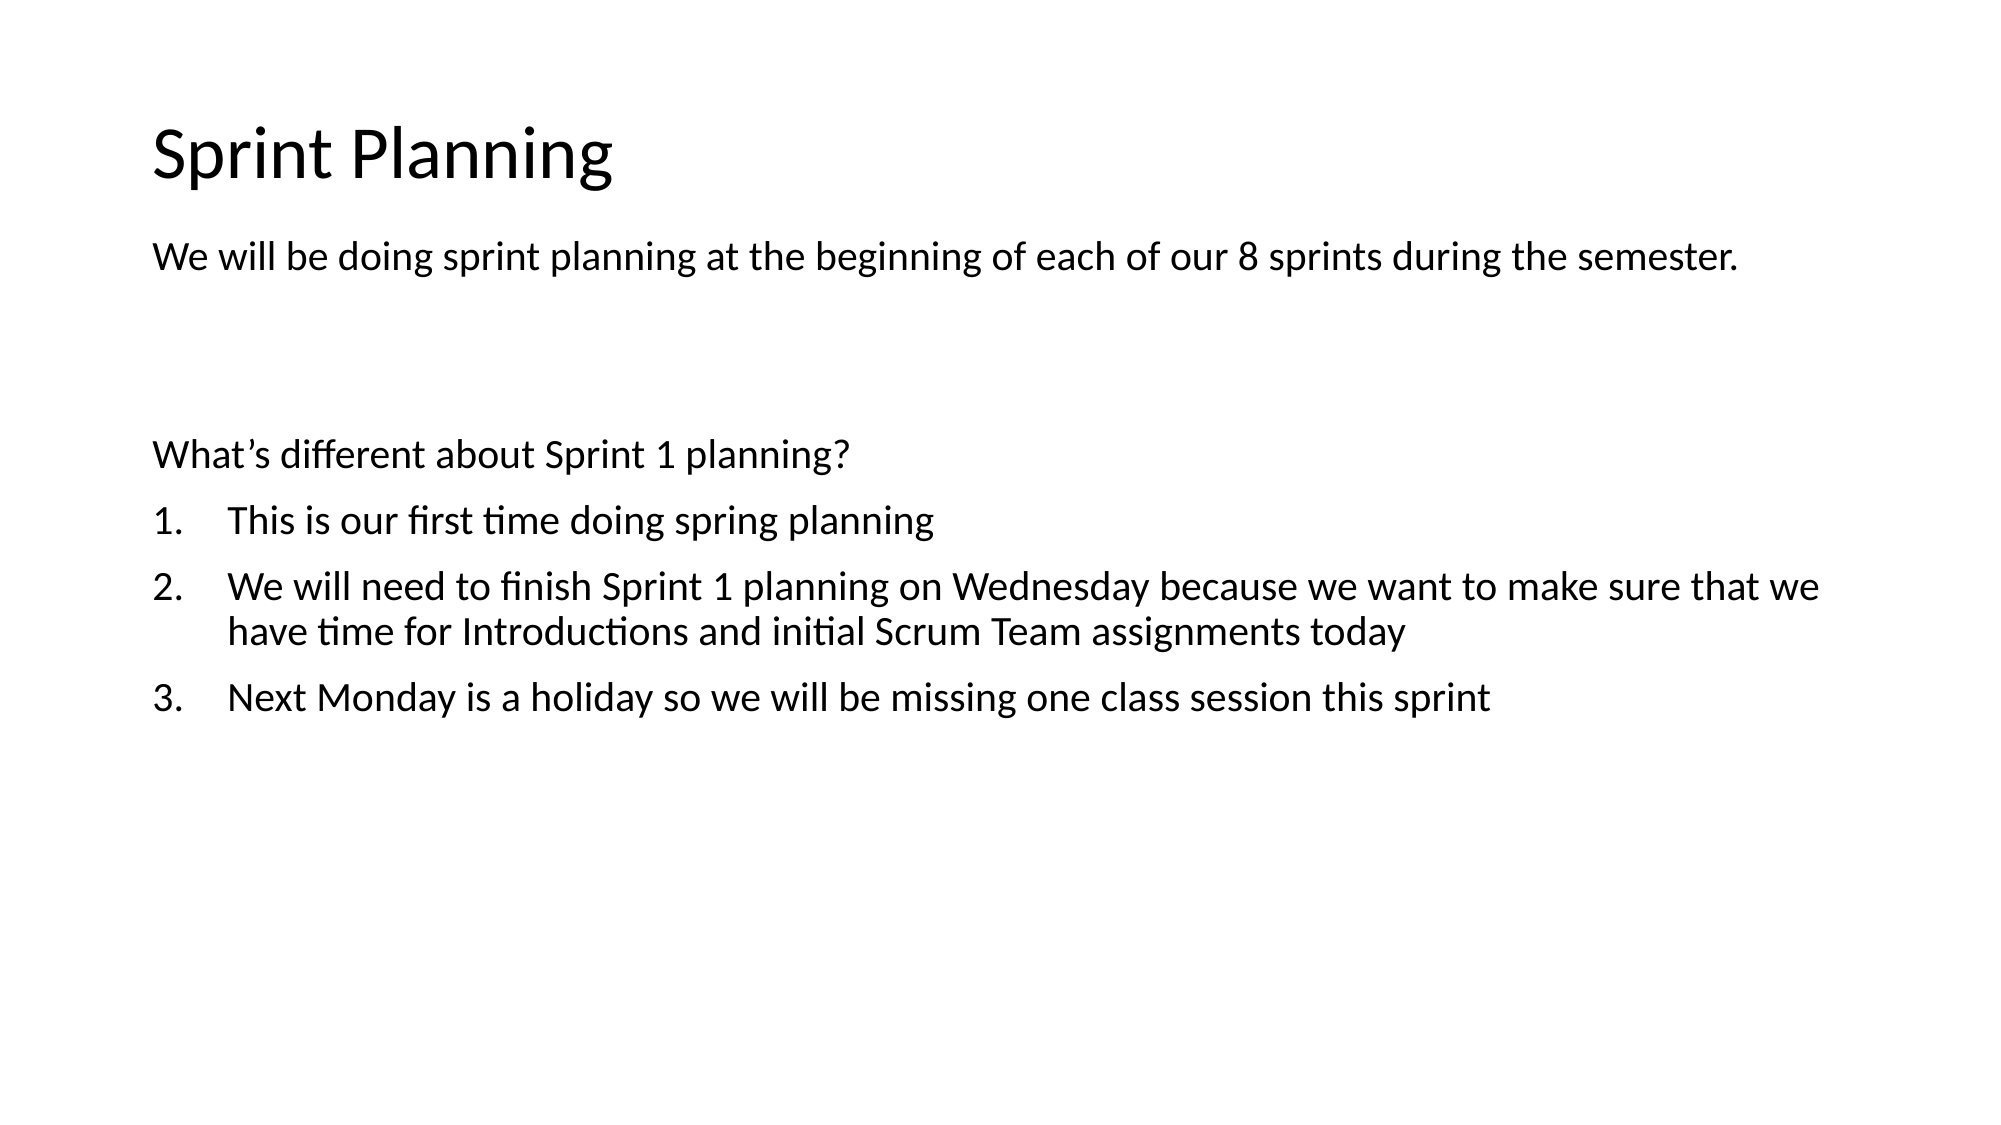

# Sprint Planning
We will be doing sprint planning at the beginning of each of our 8 sprints during the semester.

What’s different about Sprint 1 planning?
This is our first time doing spring planning
We will need to finish Sprint 1 planning on Wednesday because we want to make sure that we have time for Introductions and initial Scrum Team assignments today
Next Monday is a holiday so we will be missing one class session this sprint